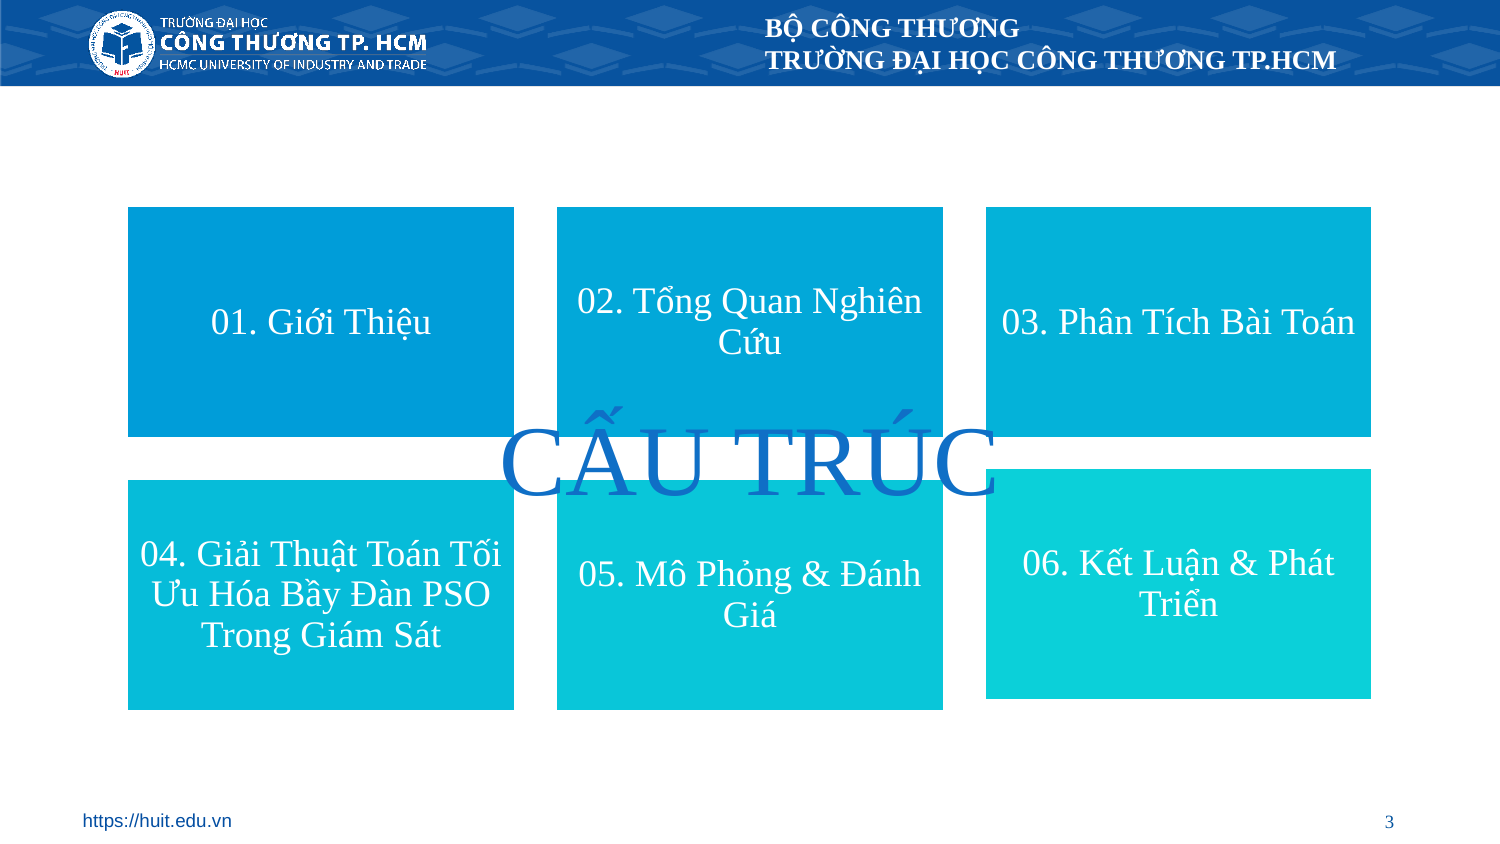

BỘ CÔNG THƯƠNG
TRƯỜNG ĐẠI HỌC CÔNG THƯƠNG TP.HCM
01. Giới Thiệu
02. Tổng Quan Nghiên Cứu
03. Phân Tích Bài Toán
04. Giải Thuật Toán Tối Ưu Hóa Bầy Đàn PSO Trong Giám Sát
05. Mô Phỏng & Đánh Giá
06. Kết Luận & Phát Triển
CẤU TRÚC
3